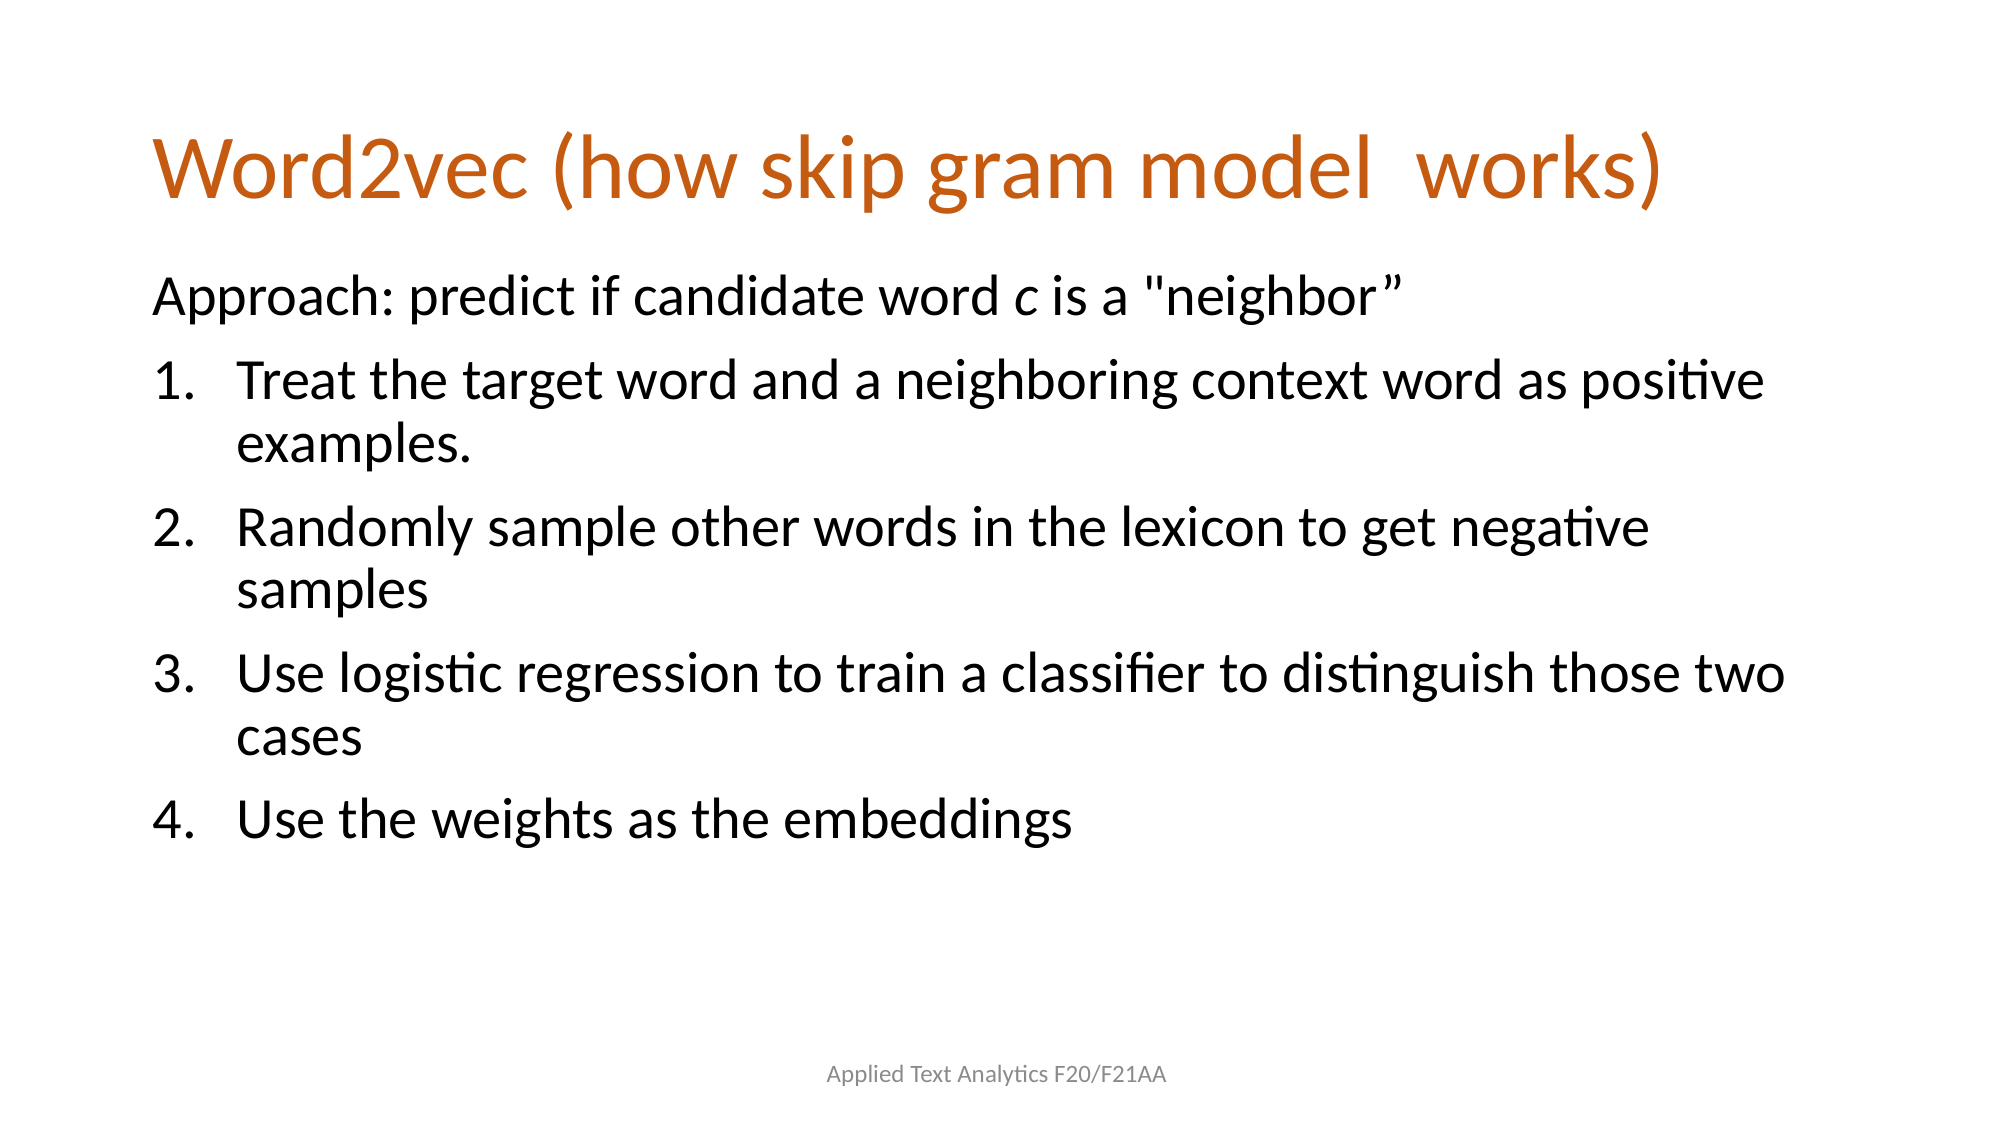

# Word2vec (how skip gram model  works)
Approach: predict if candidate word c is a "neighbor”
Treat the target word and a neighboring context word as positive examples.
Randomly sample other words in the lexicon to get negative samples
Use logistic regression to train a classifier to distinguish those two cases
Use the weights as the embeddings
Applied Text Analytics F20/F21AA